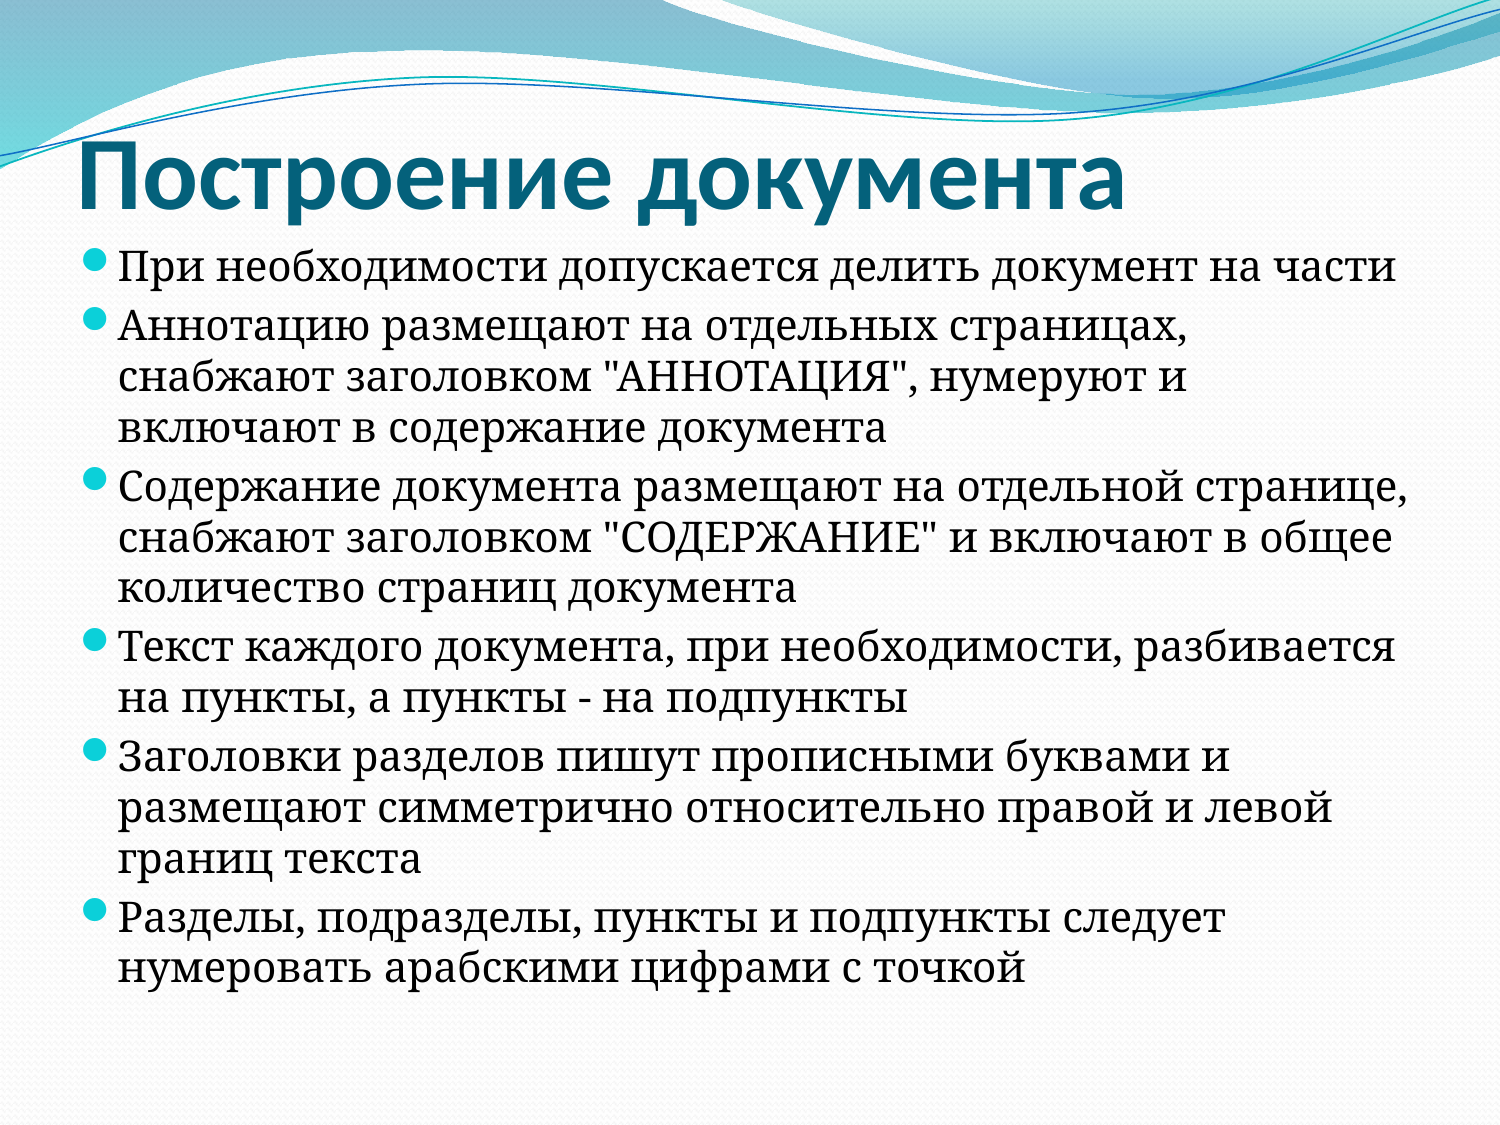

# Построение документа
При необходимости допускается делить документ на части
Аннотацию размещают на отдельных страницах, снабжают заголовком "АННОТАЦИЯ", нумеруют и включают в содержание документа
Содержание документа размещают на отдельной странице, снабжают заголовком "СОДЕРЖАНИЕ" и включают в общее количество страниц документа
Текст каждого документа, при необходимости, разбивается на пункты, а пункты - на подпункты
Заголовки разделов пишут прописными буквами и размещают симметрично относительно правой и левой границ текста
Разделы, подразделы, пункты и подпункты следует нумеровать арабскими цифрами с точкой